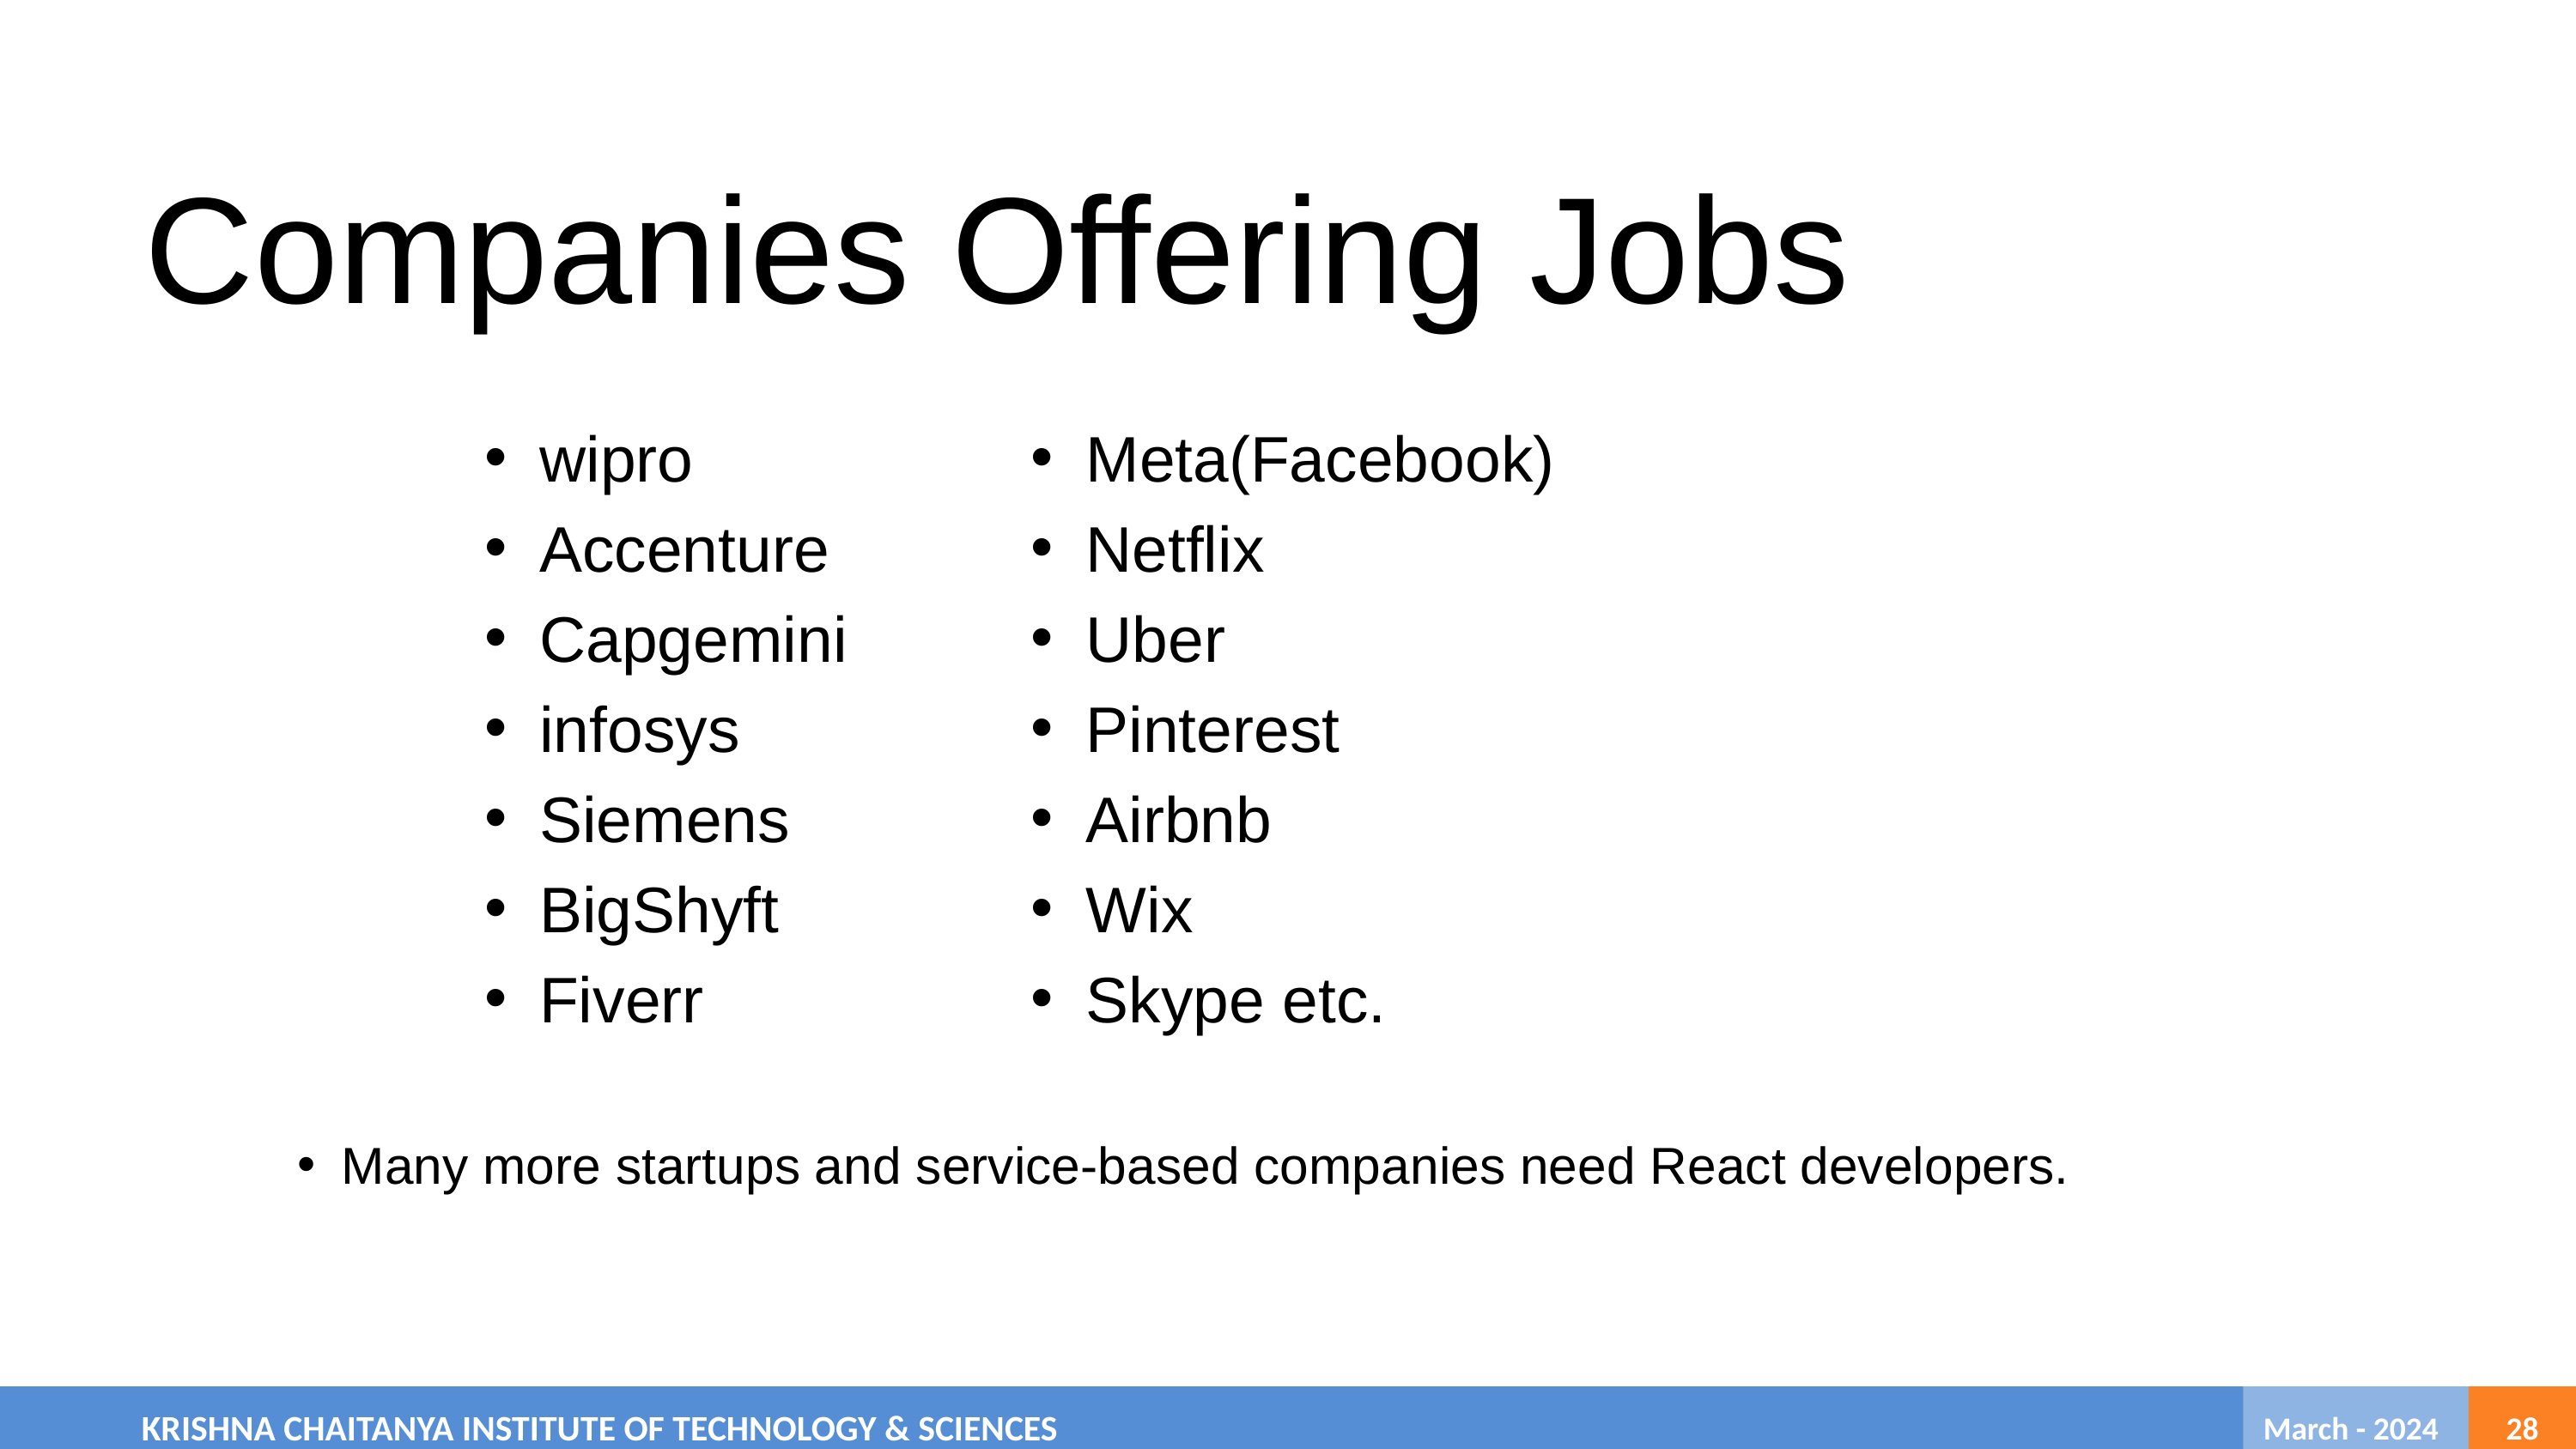

Companies Offering Jobs
wipro
Accenture
Capgemini
infosys
Siemens
BigShyft
Fiverr
Meta(Facebook)
Netflix
Uber
Pinterest
Airbnb
Wix
Skype etc.
Many more startups and service-based companies need React developers.
	KRISHNA CHAITANYA INSTITUTE OF TECHNOLOGY & SCIENCES
 March - 2024
28